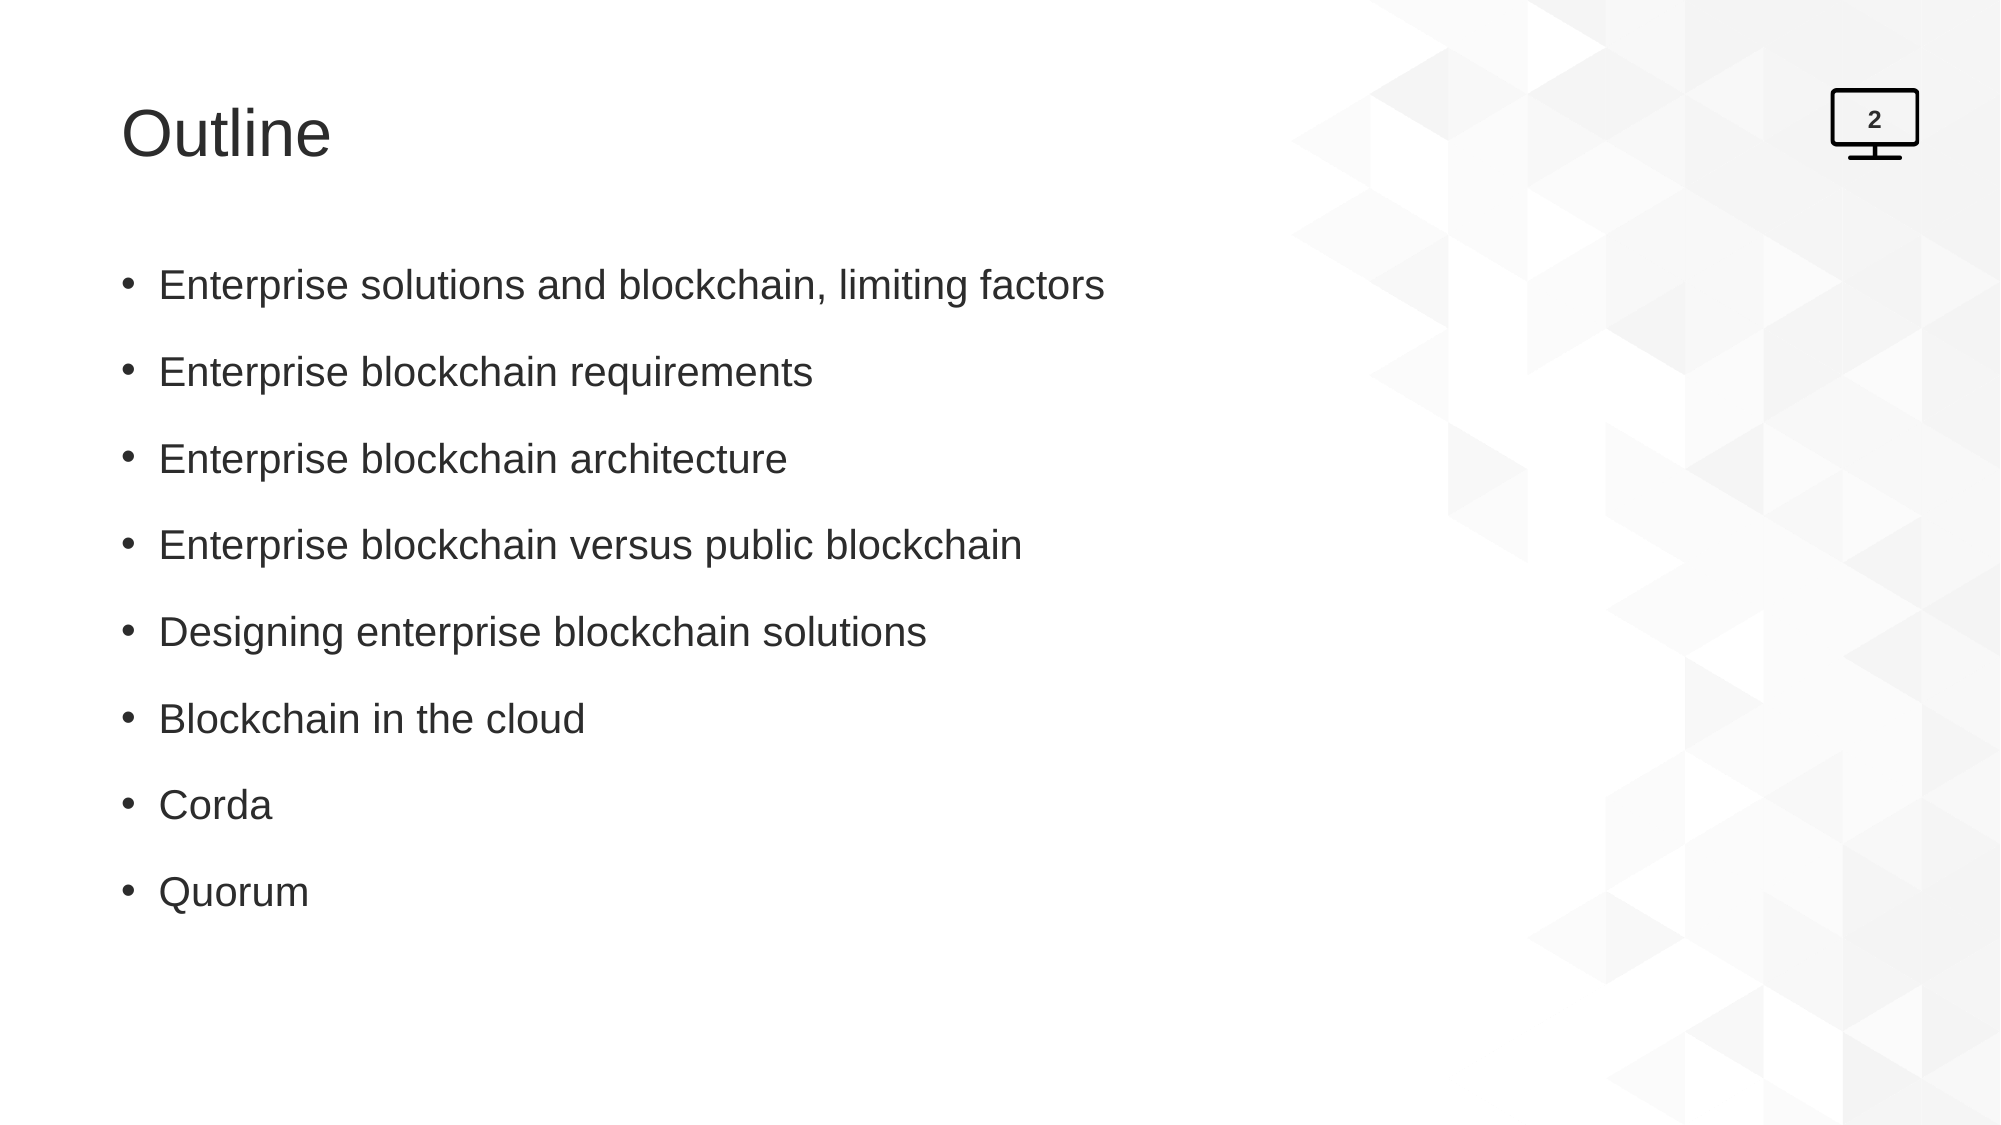

# Outline
2
Enterprise solutions and blockchain, limiting factors
Enterprise blockchain requirements
Enterprise blockchain architecture
Enterprise blockchain versus public blockchain
Designing enterprise blockchain solutions
Blockchain in the cloud
Corda
Quorum